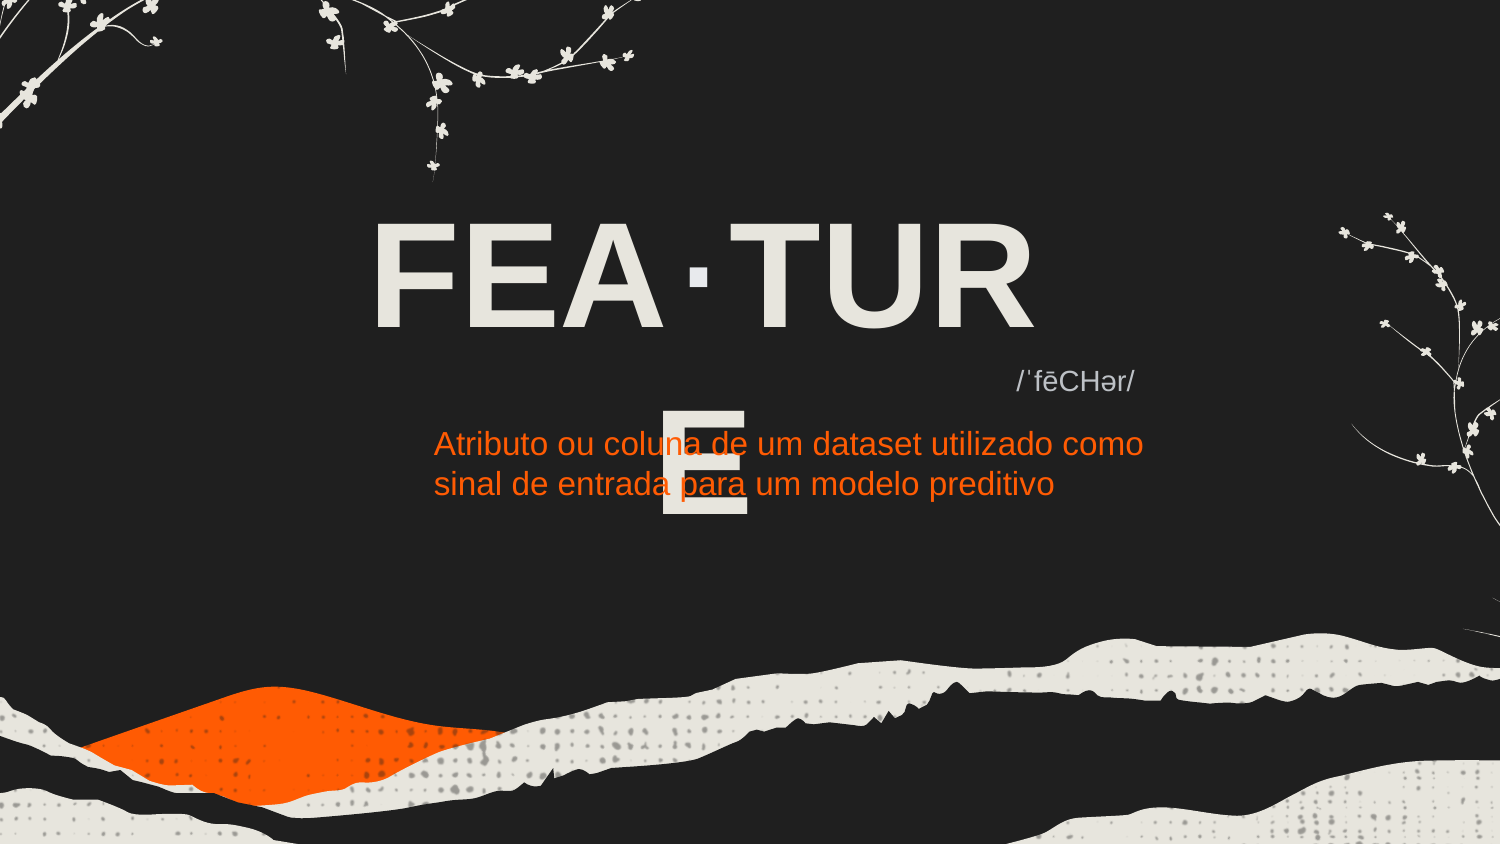

FEA·TURE
/ˈfēCHər/
Atributo ou coluna de um dataset utilizado como sinal de entrada para um modelo preditivo